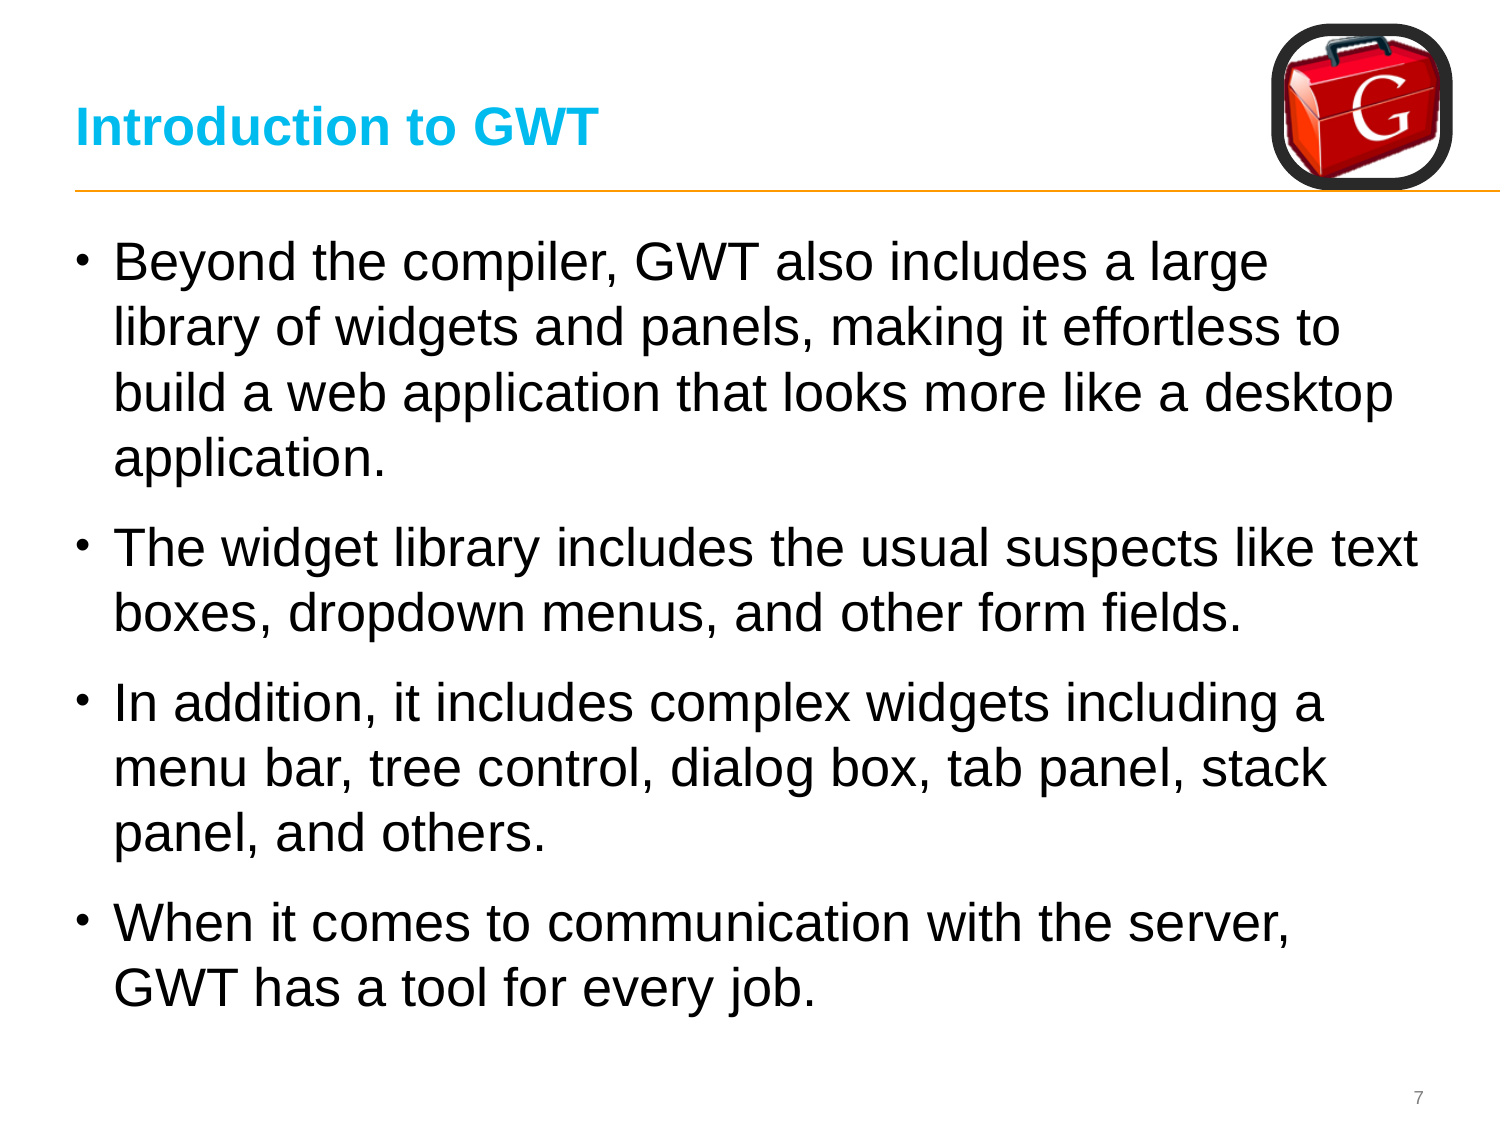

# Introduction to GWT
Beyond the compiler, GWT also includes a large library of widgets and panels, making it effortless to build a web application that looks more like a desktop application.
The widget library includes the usual suspects like text boxes, dropdown menus, and other form fields.
In addition, it includes complex widgets including a menu bar, tree control, dialog box, tab panel, stack panel, and others.
When it comes to communication with the server, GWT has a tool for every job.